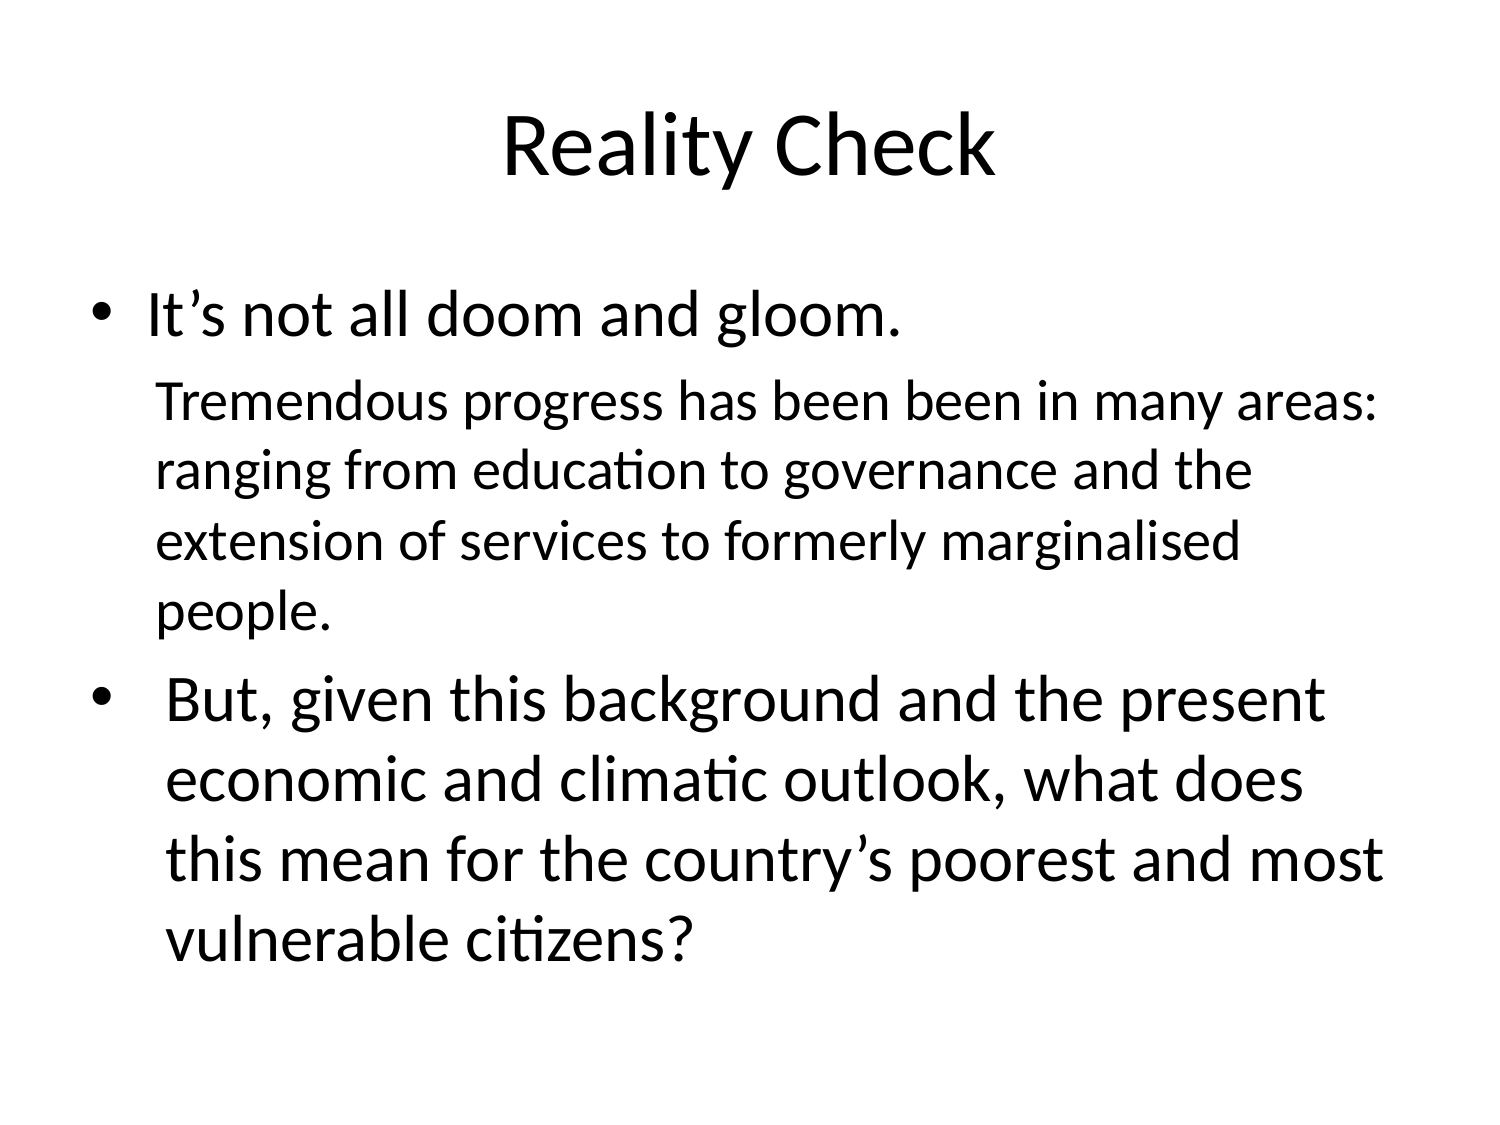

# Reality Check
It’s not all doom and gloom.
Tremendous progress has been been in many areas: ranging from education to governance and the extension of services to formerly marginalised people.
But, given this background and the present economic and climatic outlook, what does this mean for the country’s poorest and most vulnerable citizens?